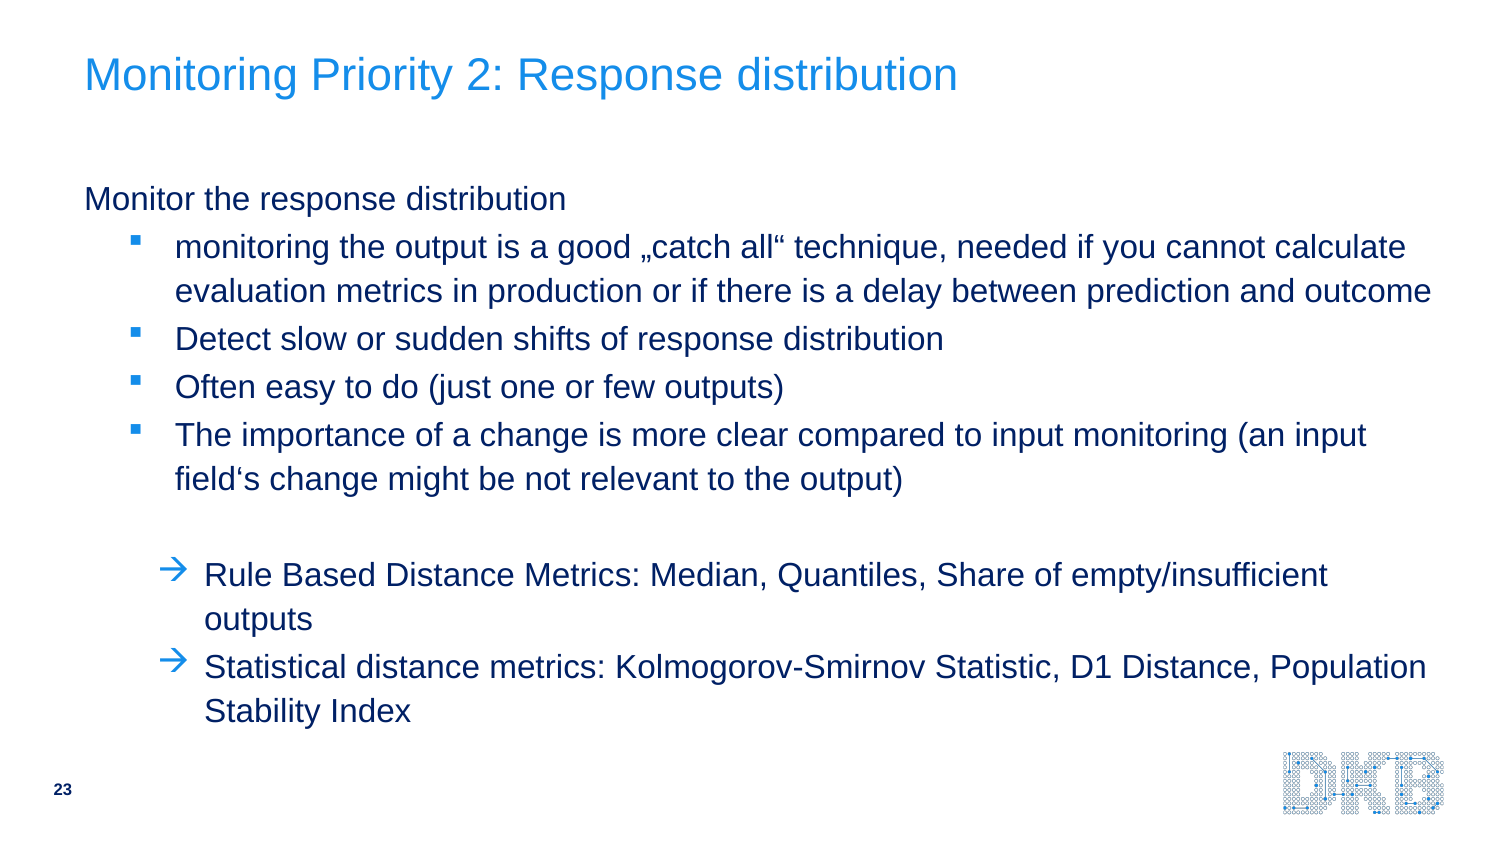

# Monitoring Priority 2: Response distribution

Monitor the response distribution
monitoring the output is a good „catch all“ technique, needed if you cannot calculate evaluation metrics in production or if there is a delay between prediction and outcome
Detect slow or sudden shifts of response distribution
Often easy to do (just one or few outputs)
The importance of a change is more clear compared to input monitoring (an input field‘s change might be not relevant to the output)

Rule Based Distance Metrics: Median, Quantiles, Share of empty/insufficient outputs
Statistical distance metrics: Kolmogorov-Smirnov Statistic, D1 Distance, Population Stability Index